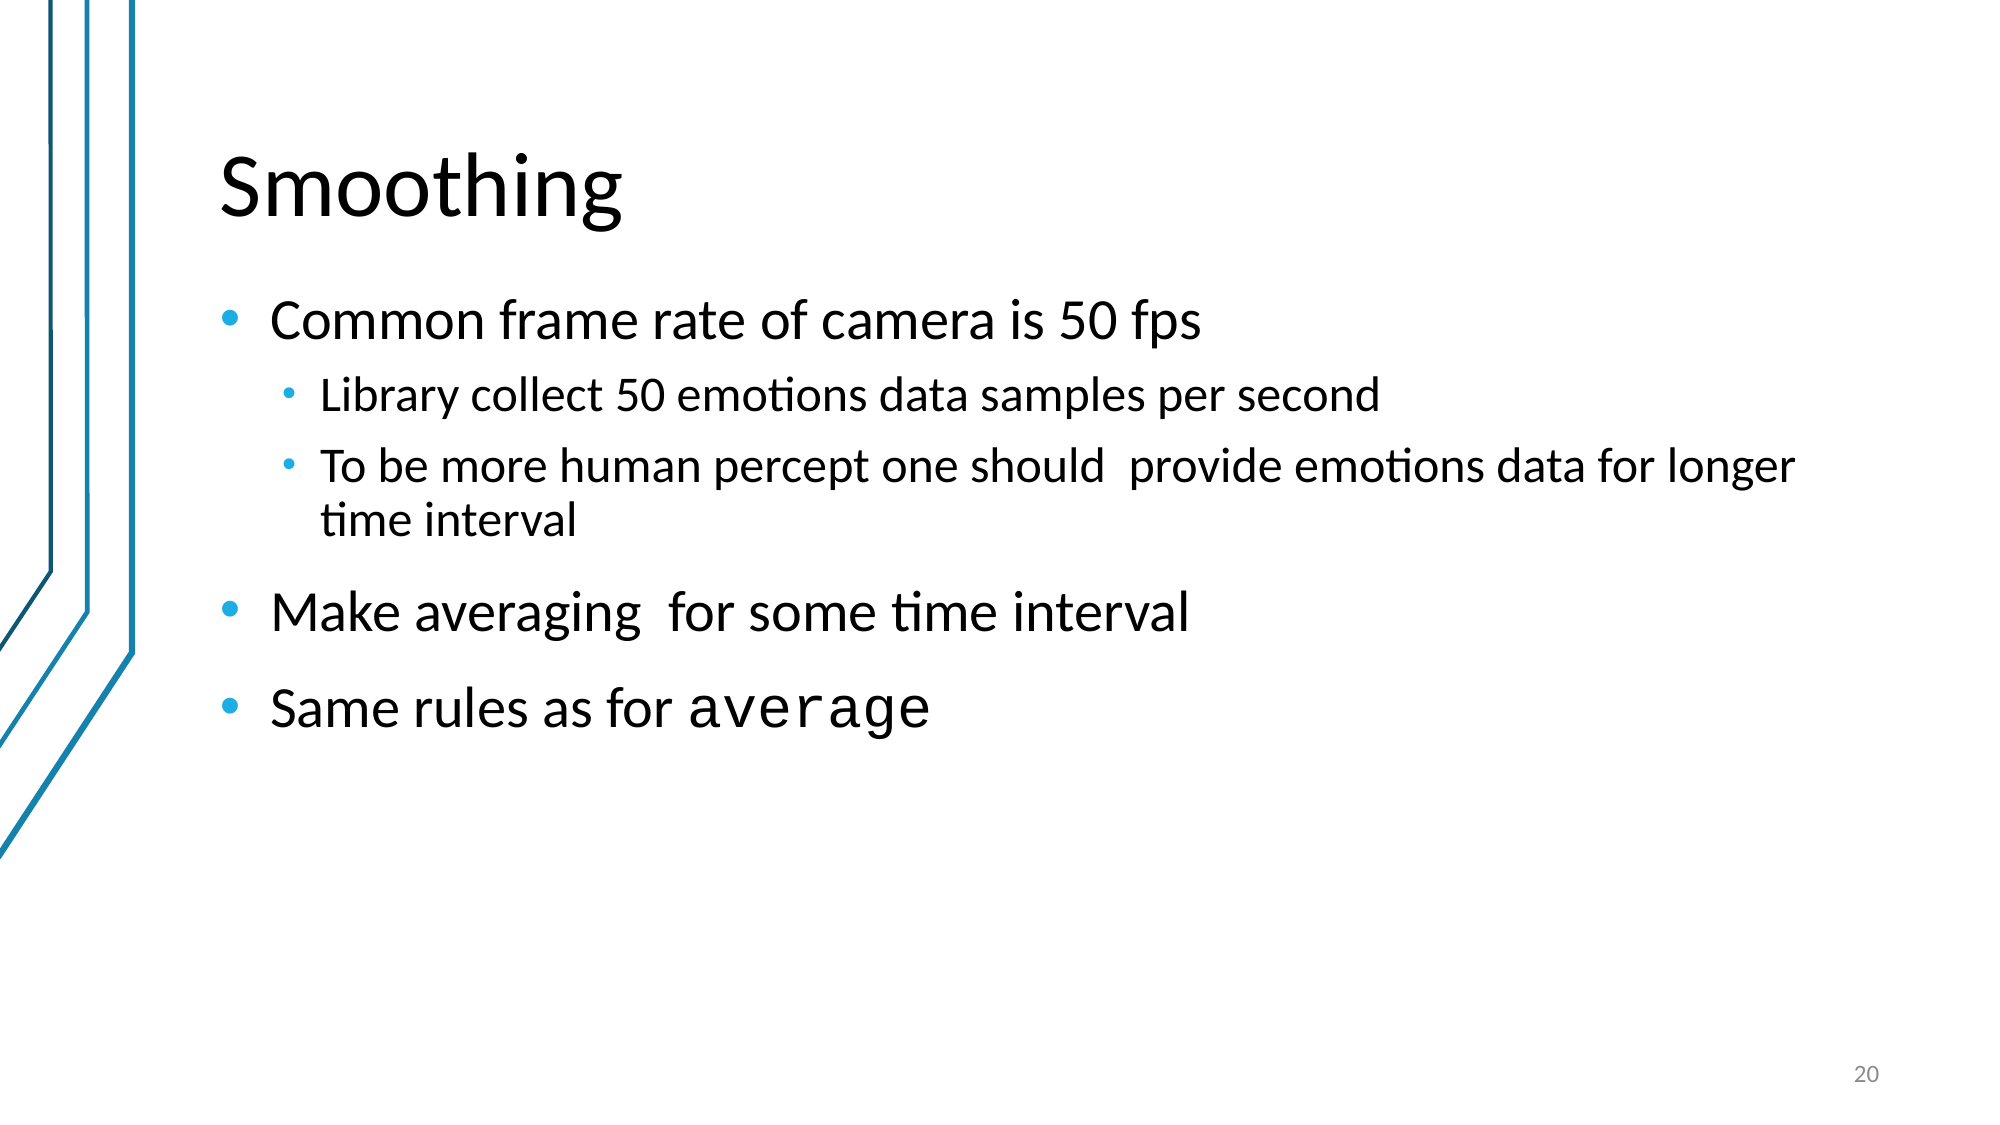

# Smoothing
Common frame rate of camera is 50 fps
Library collect 50 emotions data samples per second
To be more human percept one should  provide emotions data for longer time interval
Make averaging  for some time interval
Same rules as for average
20